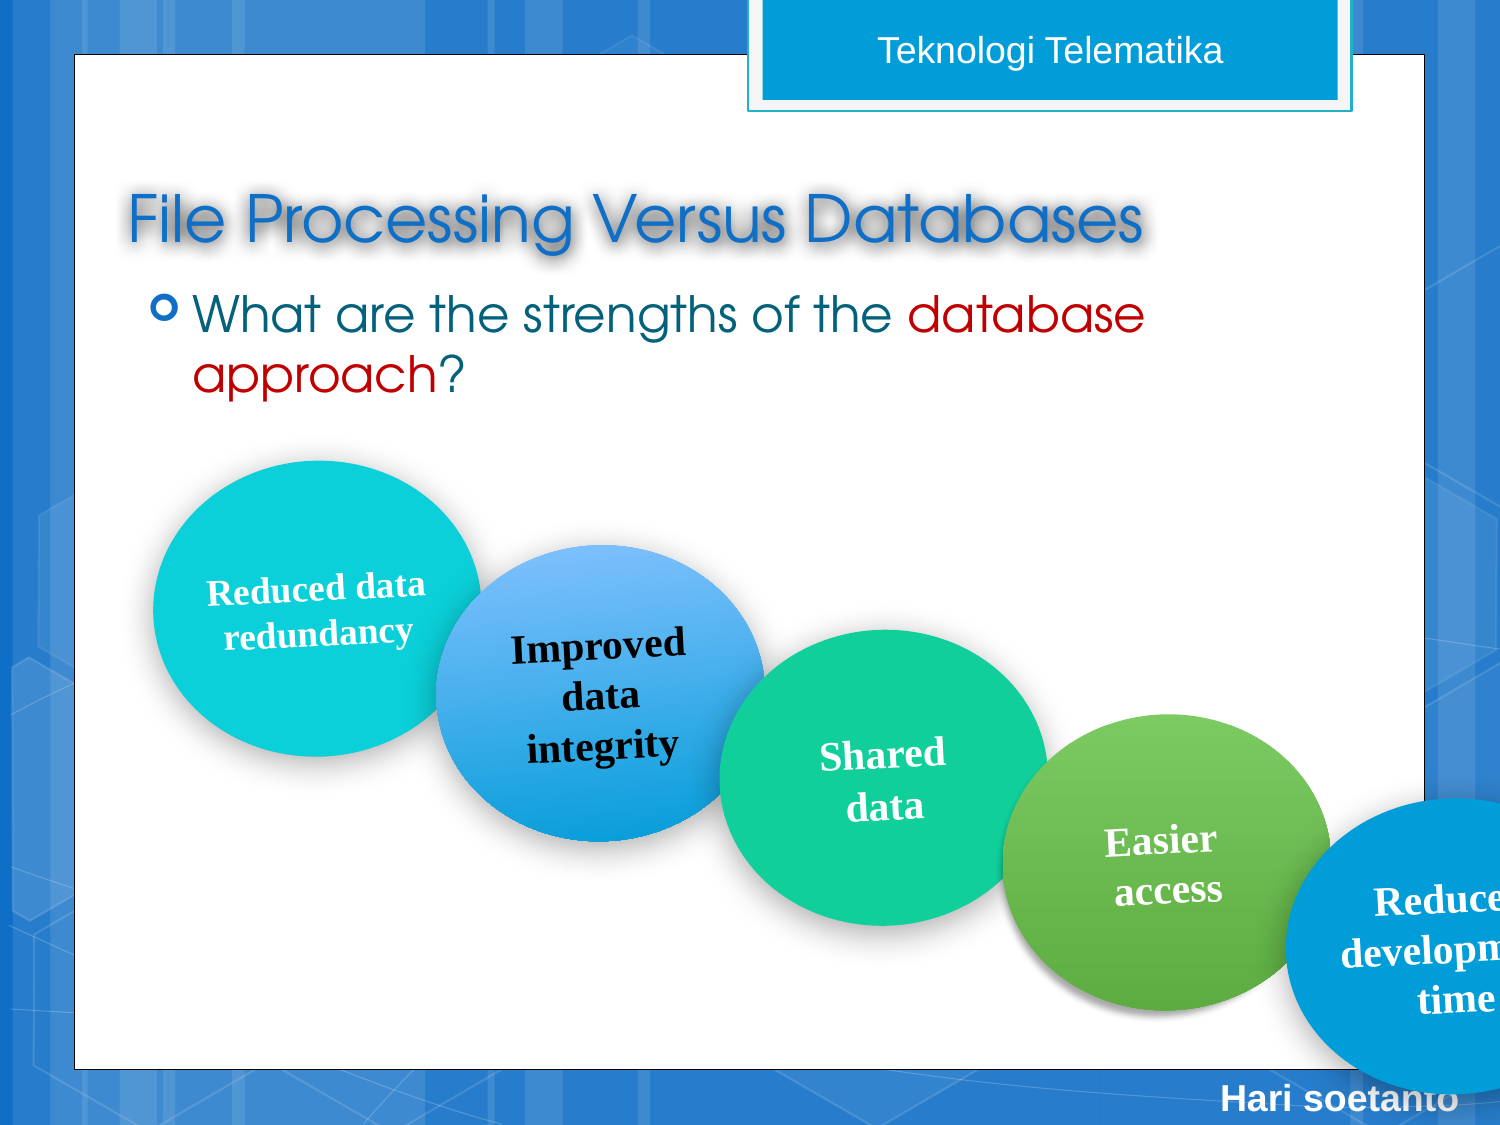

# File Processing Versus Databases
What are the strengths of the database approach?

Reduced data redundancy
Improved data integrity
Shared
data
Easier
access
Reduced development time
Hari soetanto